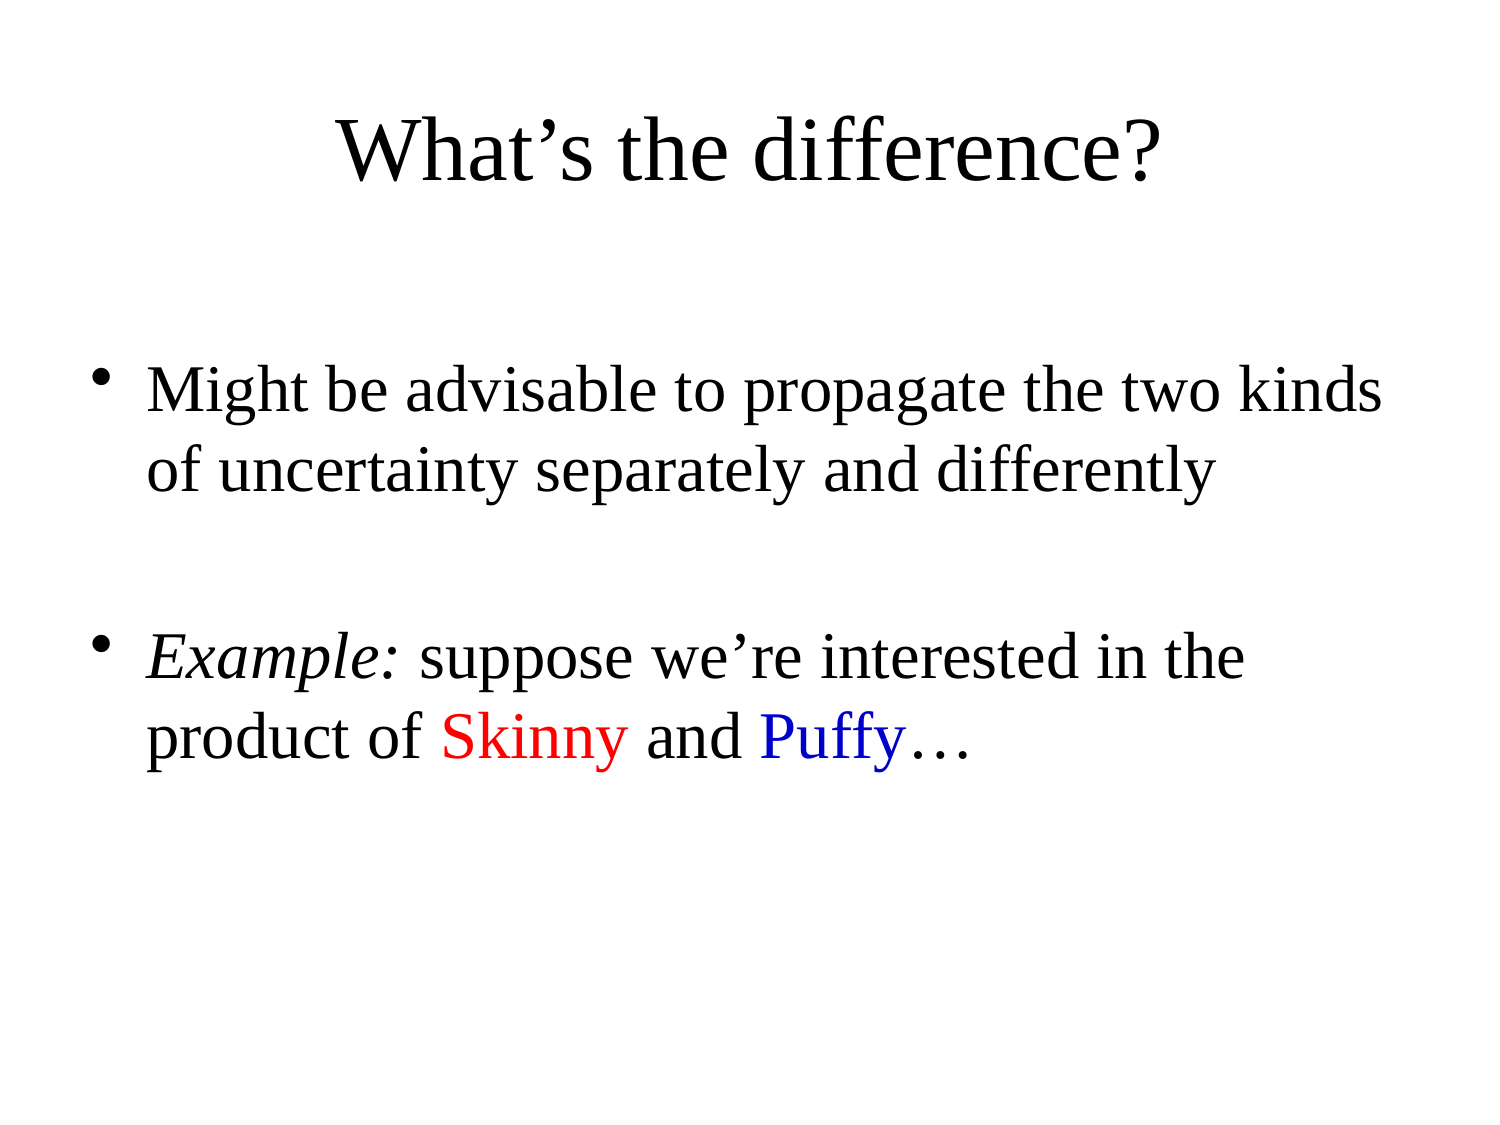

# What’s the difference?
Might be advisable to propagate the two kinds of uncertainty separately and differently

Example: suppose we’re interested in the product of Skinny and Puffy…